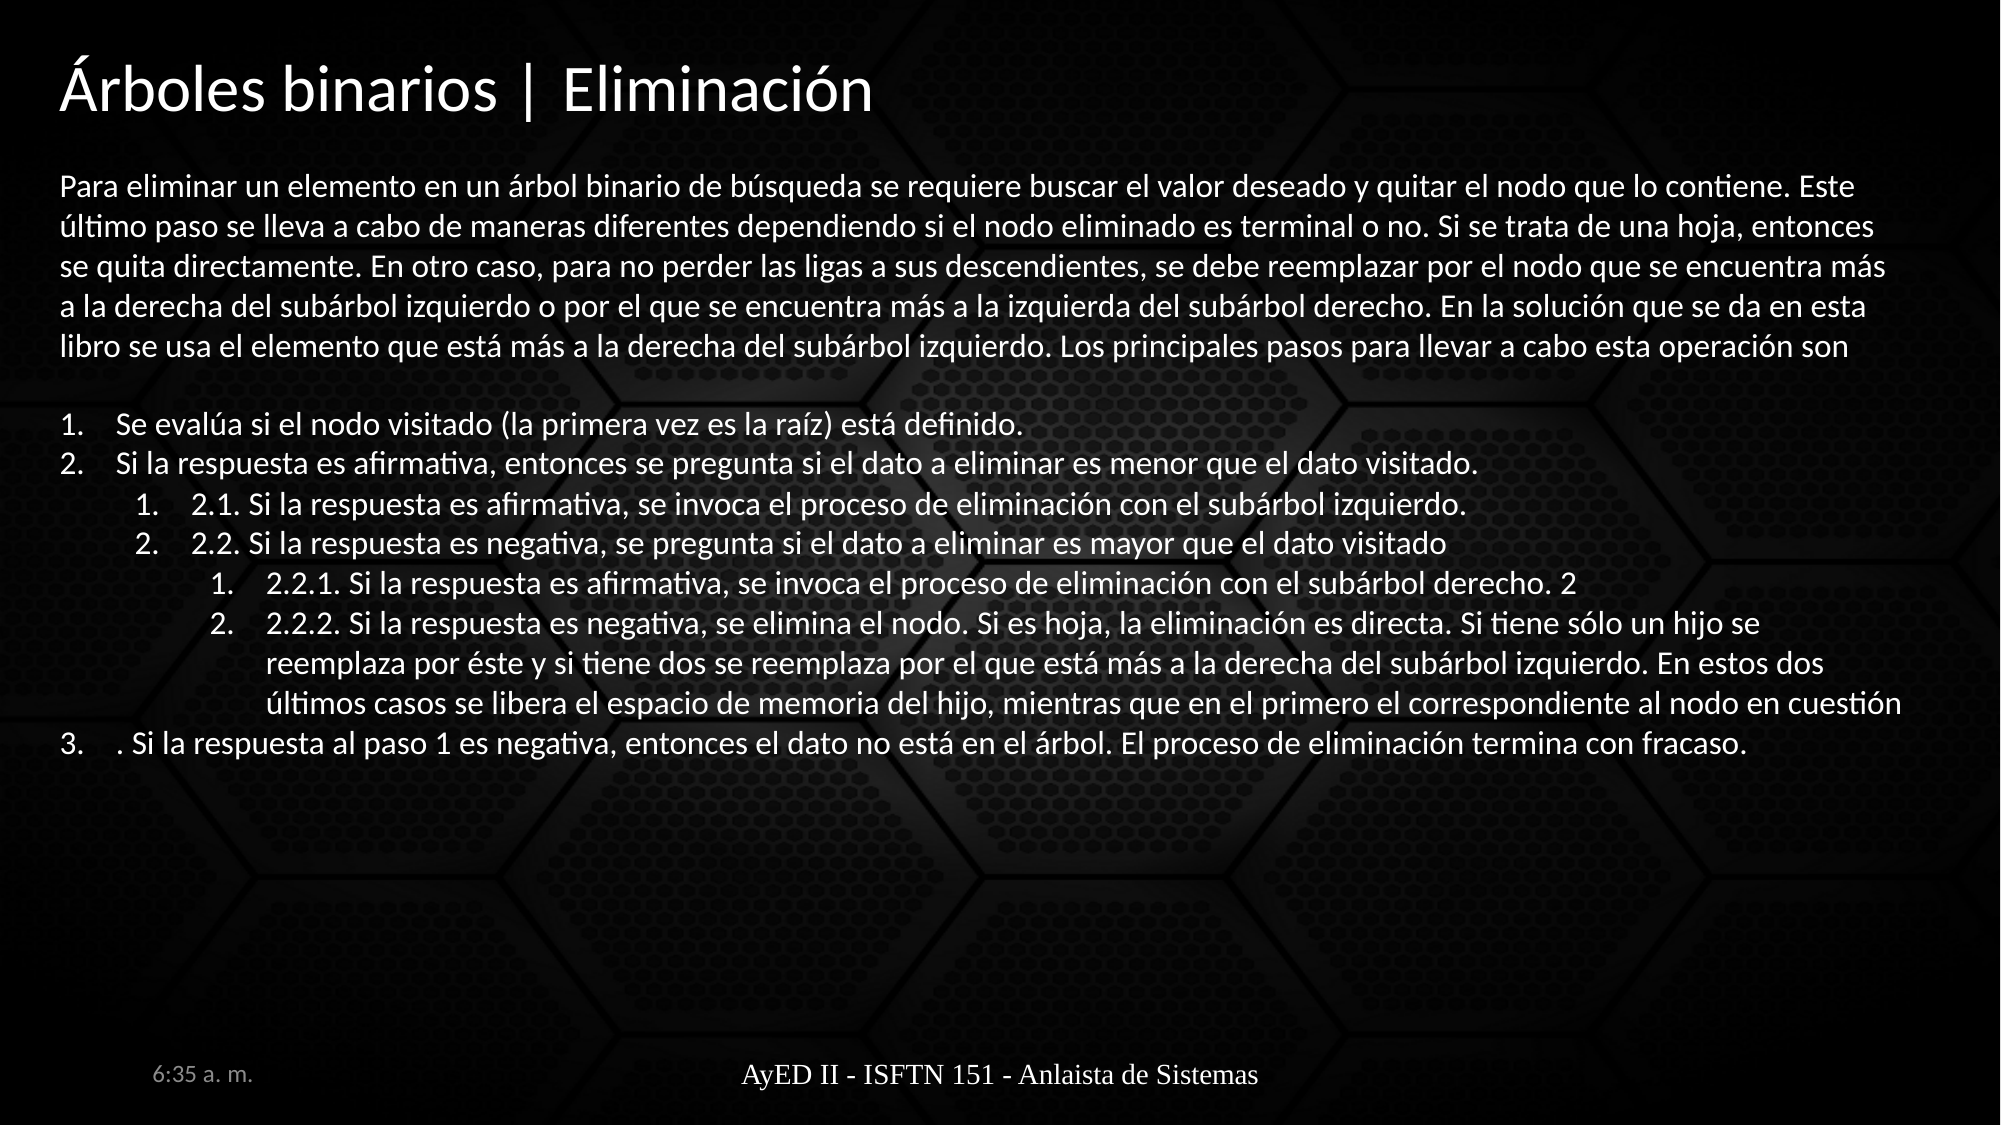

# Árboles binarios | Eliminación
Para eliminar un elemento en un árbol binario de búsqueda se requiere buscar el valor deseado y quitar el nodo que lo contiene. Este último paso se lleva a cabo de maneras diferentes dependiendo si el nodo eliminado es terminal o no. Si se trata de una hoja, entonces se quita directamente. En otro caso, para no perder las ligas a sus descendientes, se debe reemplazar por el nodo que se encuentra más a la derecha del subárbol izquierdo o por el que se encuentra más a la izquierda del subárbol derecho. En la solución que se da en esta libro se usa el elemento que está más a la derecha del subárbol izquierdo. Los principales pasos para llevar a cabo esta operación son
Se evalúa si el nodo visitado (la primera vez es la raíz) está definido.
Si la respuesta es afirmativa, entonces se pregunta si el dato a eliminar es menor que el dato visitado.
2.1. Si la respuesta es afirmativa, se invoca el proceso de eliminación con el subárbol izquierdo.
2.2. Si la respuesta es negativa, se pregunta si el dato a eliminar es mayor que el dato visitado
2.2.1. Si la respuesta es afirmativa, se invoca el proceso de eliminación con el subárbol derecho. 2
2.2.2. Si la respuesta es negativa, se elimina el nodo. Si es hoja, la eliminación es directa. Si tiene sólo un hijo se reemplaza por éste y si tiene dos se reemplaza por el que está más a la derecha del subárbol izquierdo. En estos dos últimos casos se libera el espacio de memoria del hijo, mientras que en el primero el correspondiente al nodo en cuestión
. Si la respuesta al paso 1 es negativa, entonces el dato no está en el árbol. El proceso de eliminación termina con fracaso.

6:35 a. m.
AyED II - ISFTN 151 - Anlaista de Sistemas